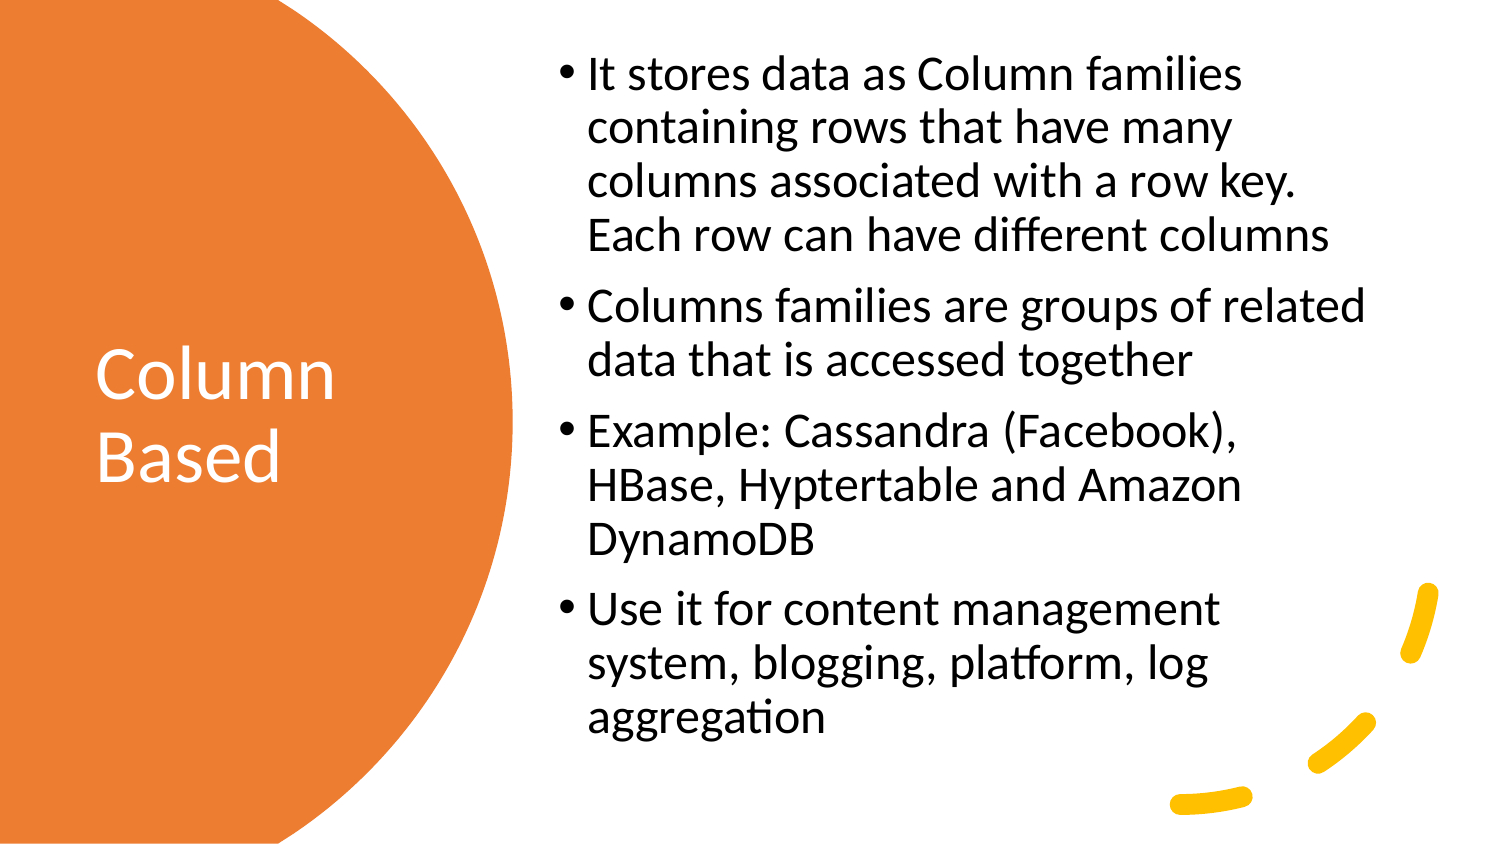

It stores data as Column families containing rows that have many columns associated with a row key. Each row can have different columns
Columns families are groups of related data that is accessed together
Example: Cassandra (Facebook), HBase, Hyptertable and Amazon DynamoDB
Use it for content management system, blogging, platform, log aggregation

# Column Based